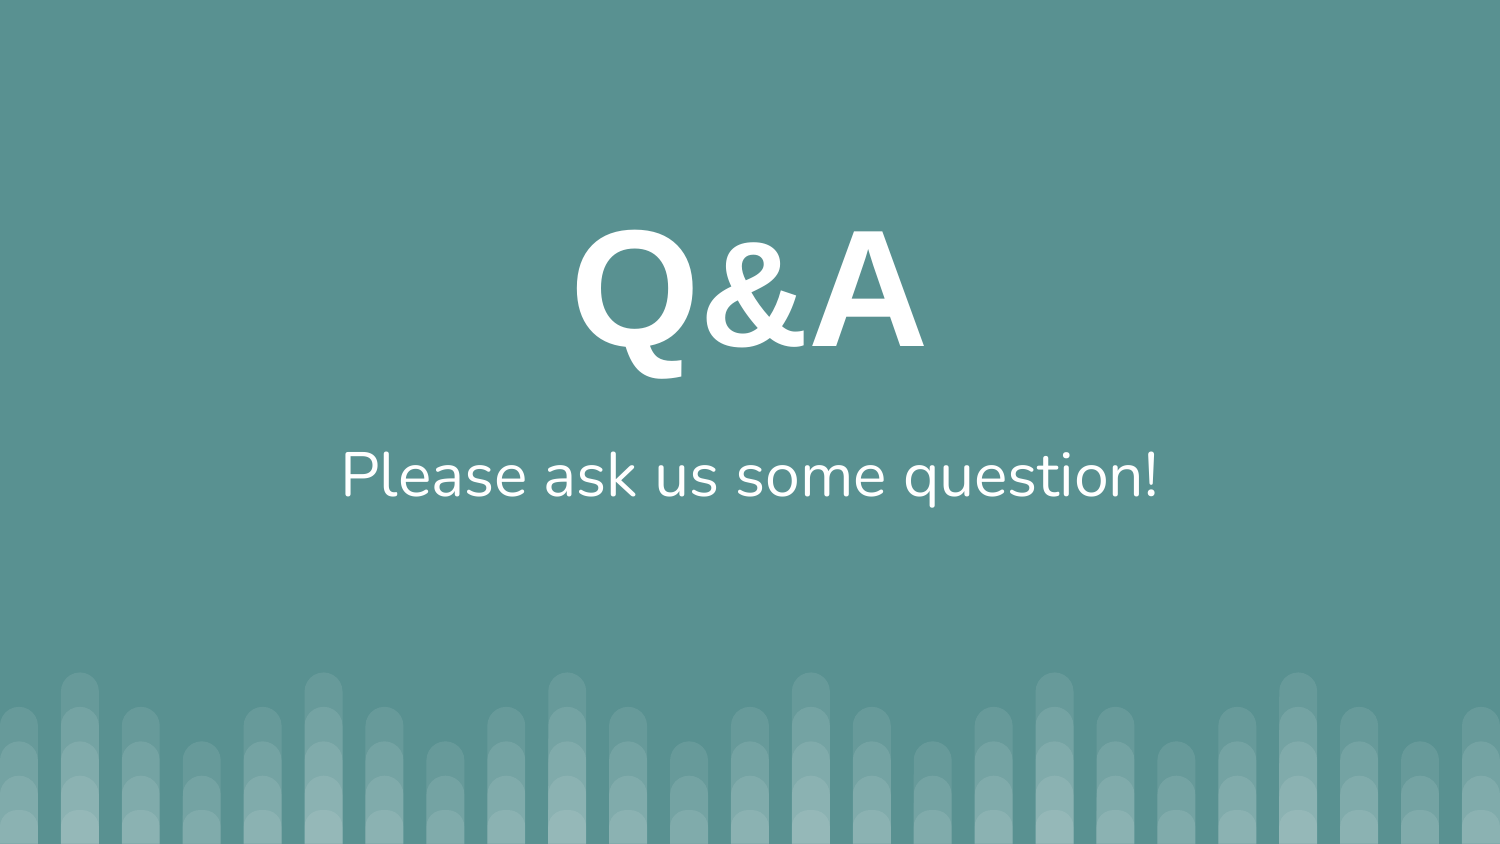

# Q&A
Please ask us some question!